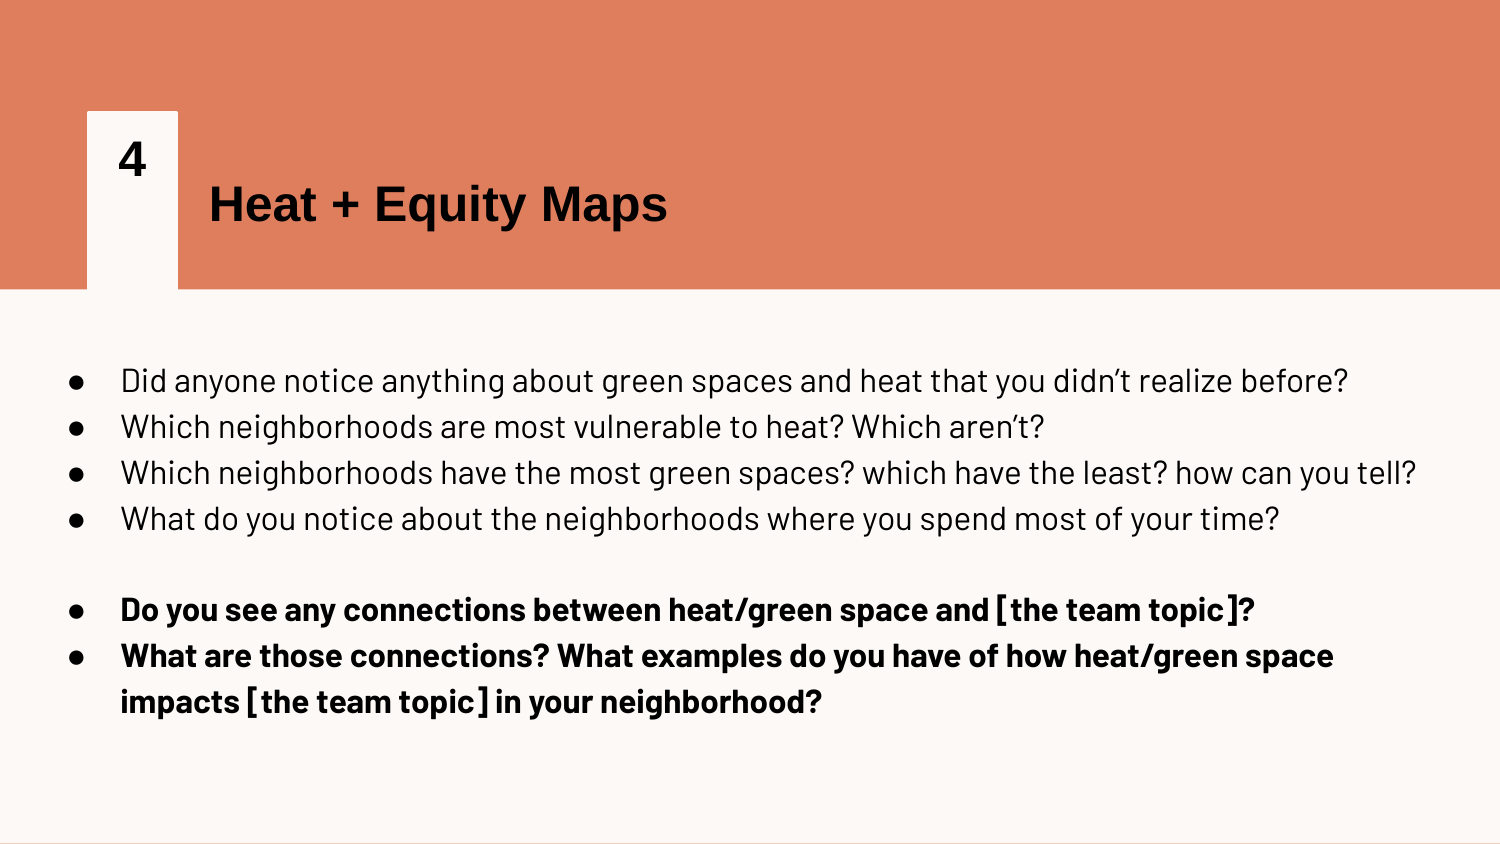

4
Heat + Equity Maps
Did anyone notice anything about green spaces and heat that you didn’t realize before?
Which neighborhoods are most vulnerable to heat? Which aren’t?
Which neighborhoods have the most green spaces? which have the least? how can you tell?
What do you notice about the neighborhoods where you spend most of your time?

Do you see any connections between heat/green space and [the team topic]?
What are those connections? What examples do you have of how heat/green space impacts [the team topic] in your neighborhood?